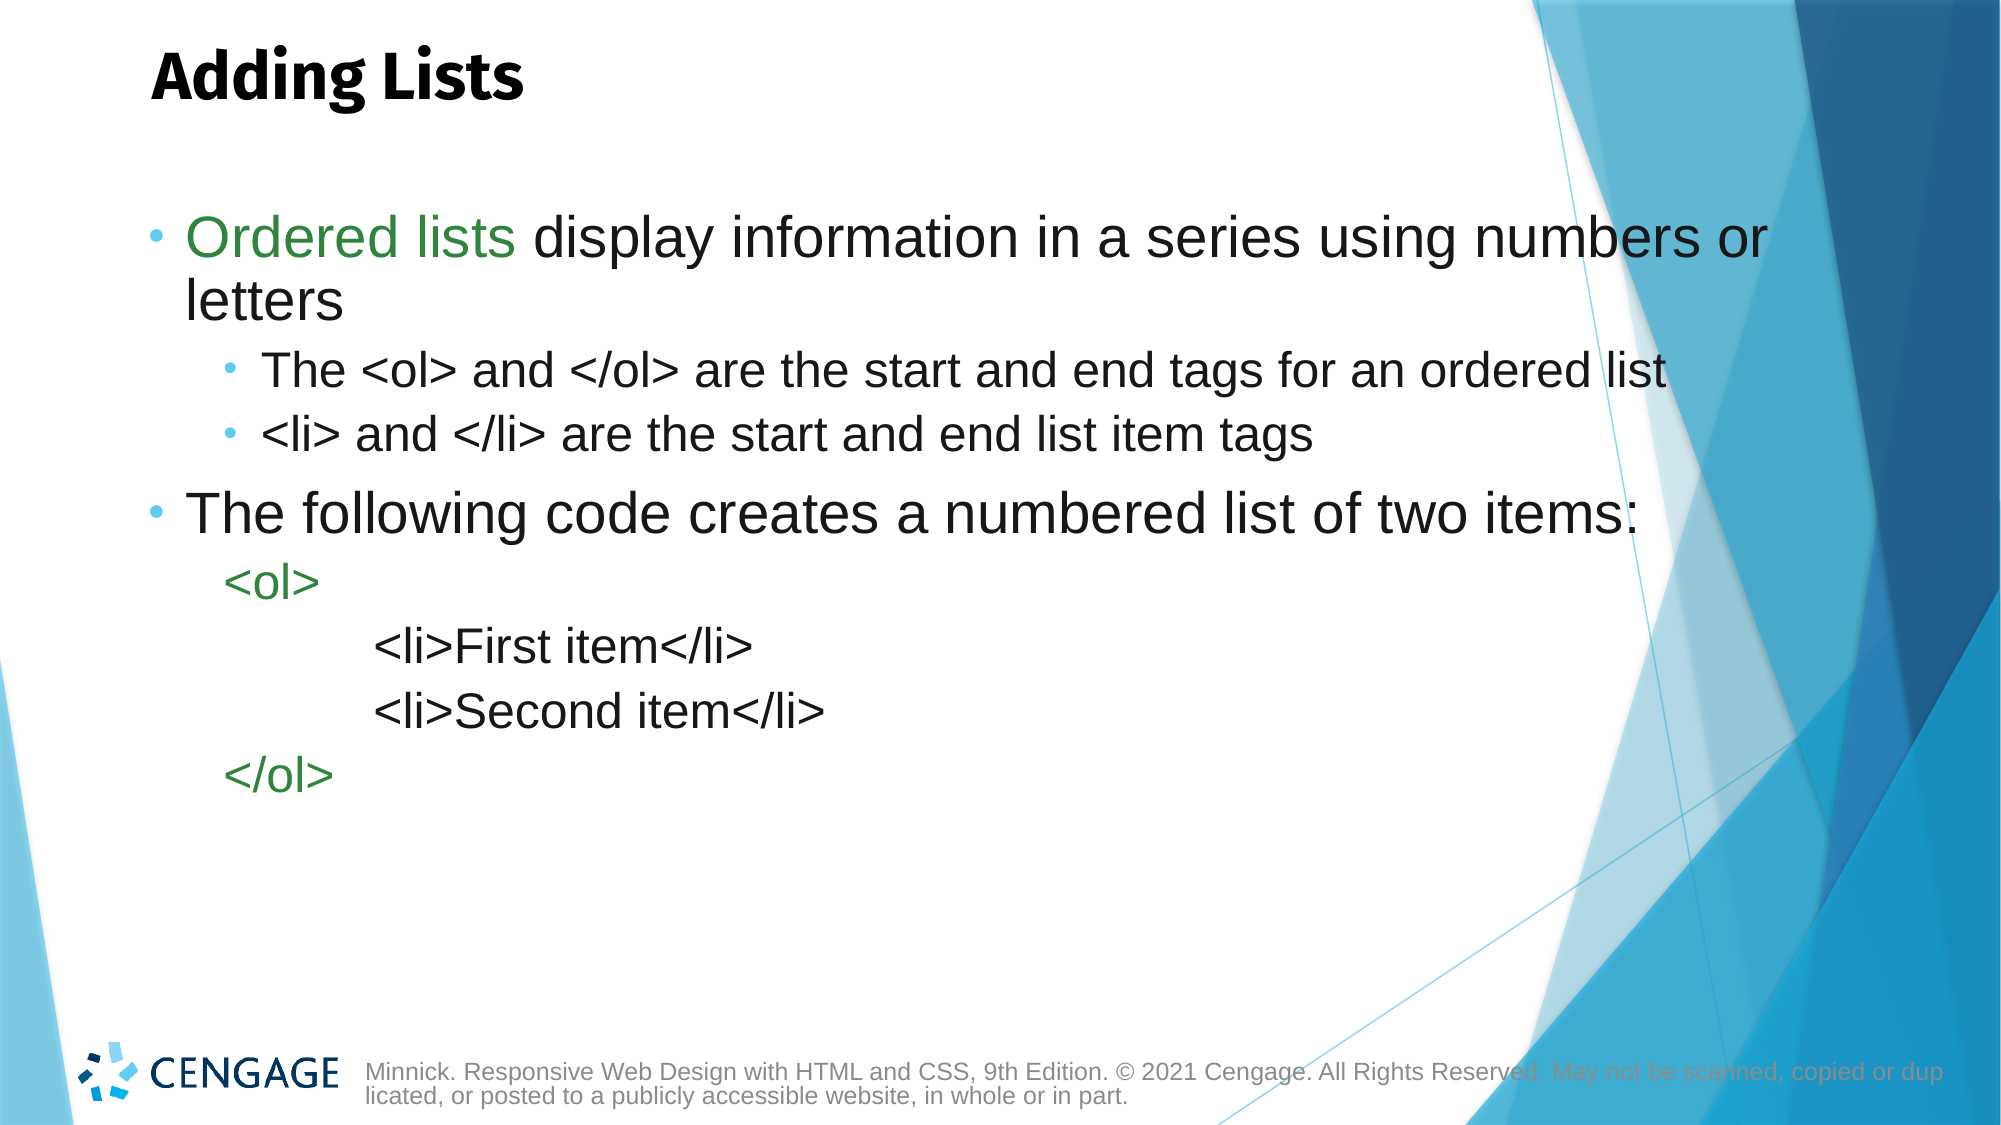

# Adding Lists
Ordered lists display information in a series using numbers or letters
The <ol> and </ol> are the start and end tags for an ordered list
<li> and </li> are the start and end list item tags
The following code creates a numbered list of two items:
<ol>
	<li>First item</li>
 	<li>Second item</li>
</ol>

Minnick. Responsive Web Design with HTML and CSS, 9th Edition. © 2021 Cengage. All Rights Reserved. May not be scanned, copied or duplicated, or posted to a publicly accessible website, in whole or in part.